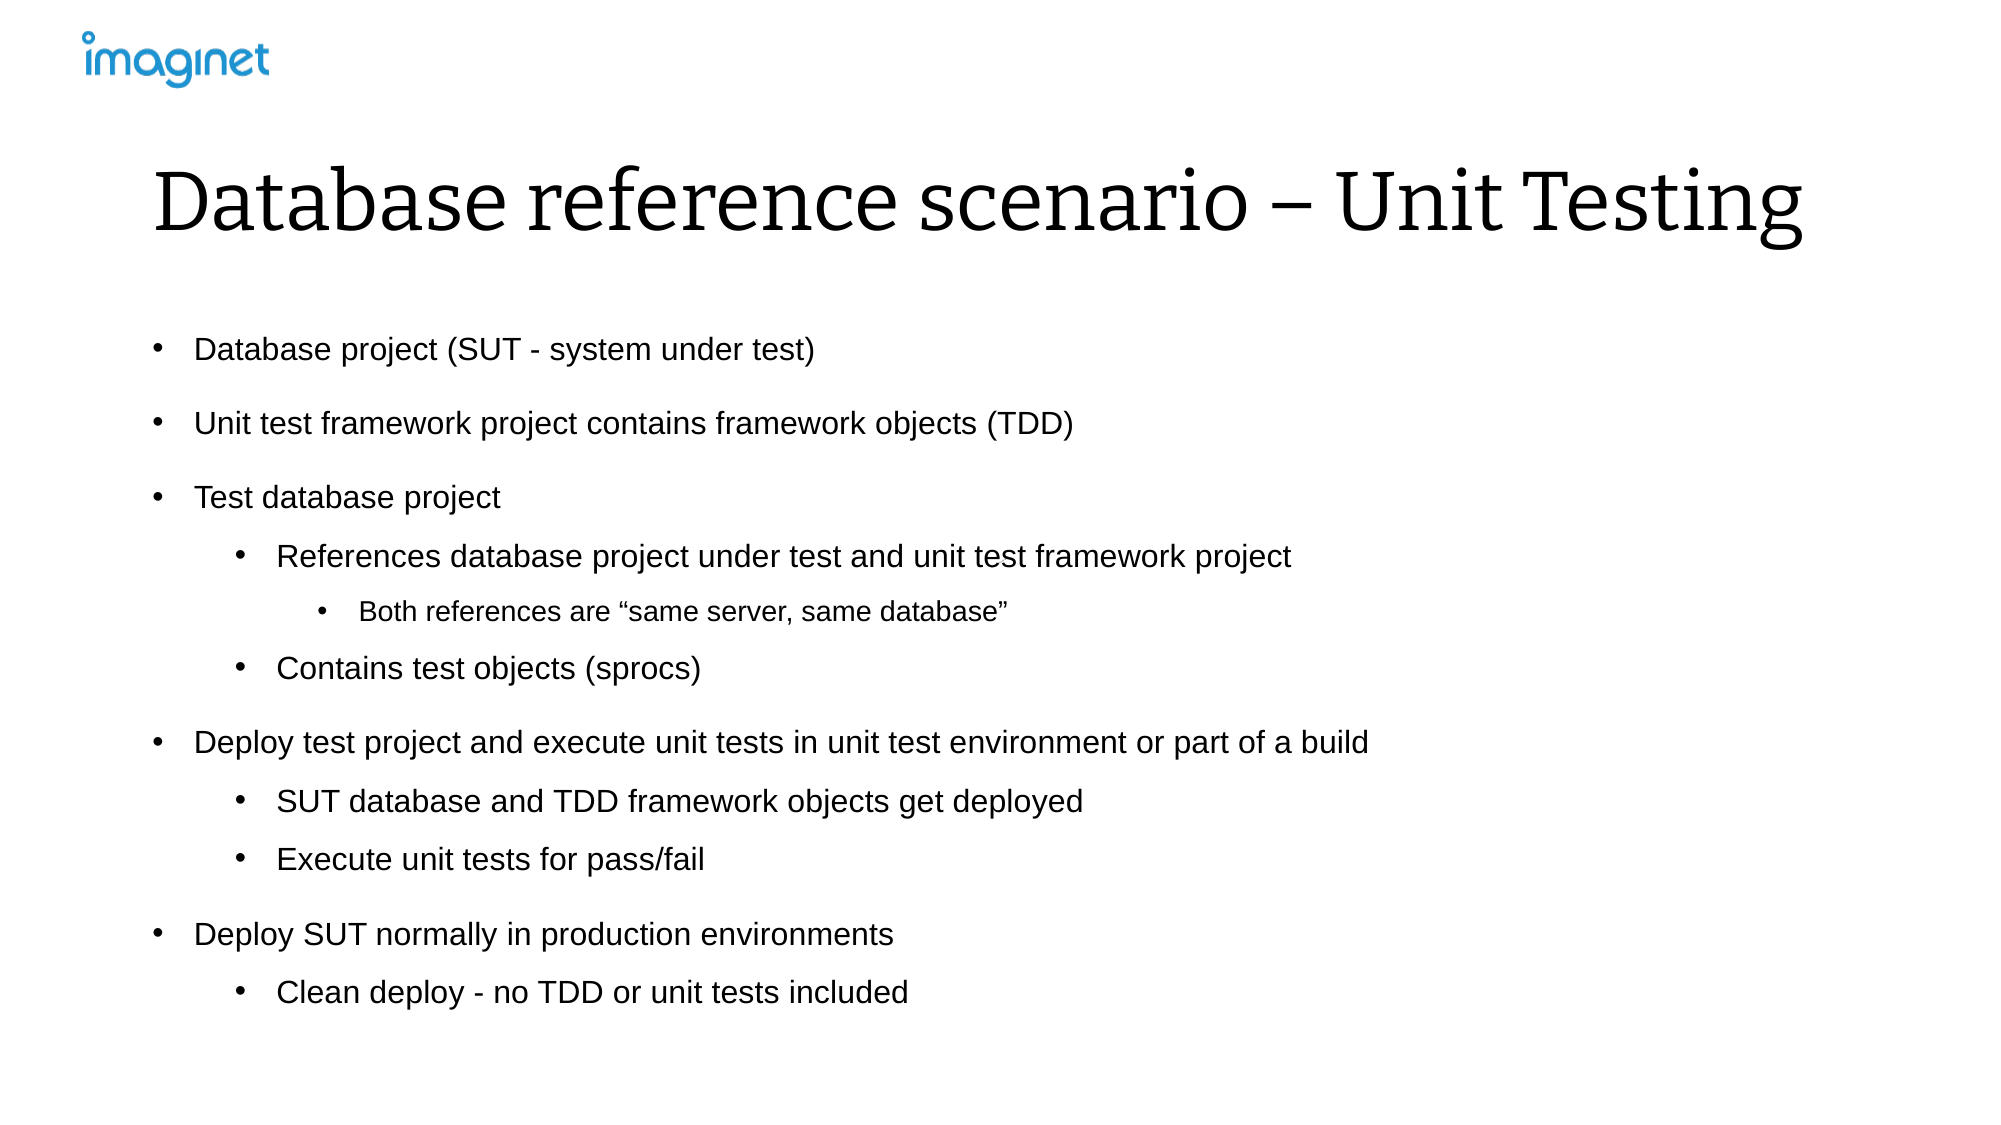

# Database reference scenario – Unit Testing
Database project (SUT - system under test)
Unit test framework project contains framework objects (TDD)
Test database project
References database project under test and unit test framework project
Both references are “same server, same database”
Contains test objects (sprocs)
Deploy test project and execute unit tests in unit test environment or part of a build
SUT database and TDD framework objects get deployed
Execute unit tests for pass/fail
Deploy SUT normally in production environments
Clean deploy - no TDD or unit tests included